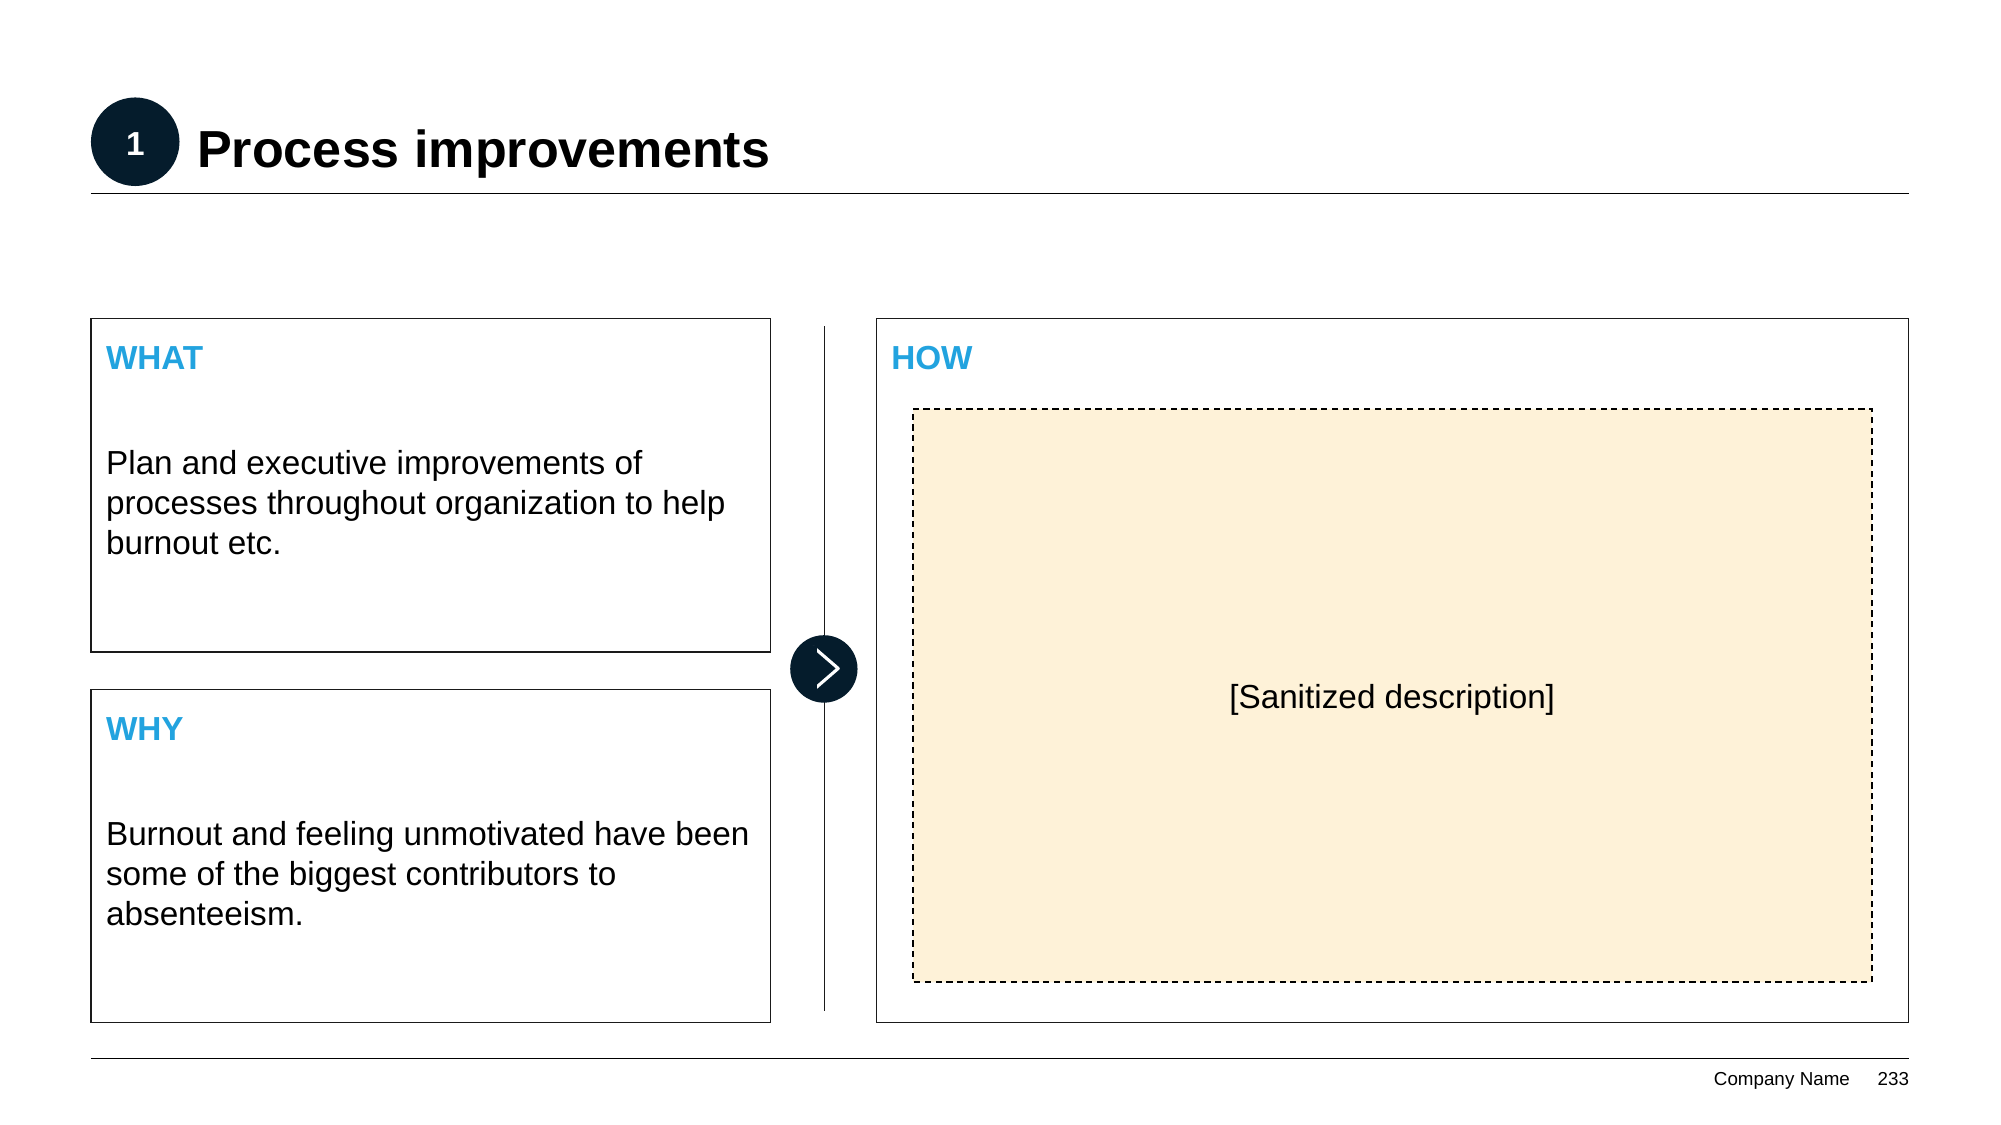

# Process improvements
1
WHAT

Plan and executive improvements of processes throughout organization to help burnout etc.
HOW

[Sanitized description]

WHY

Burnout and feeling unmotivated have been some of the biggest contributors to absenteeism.